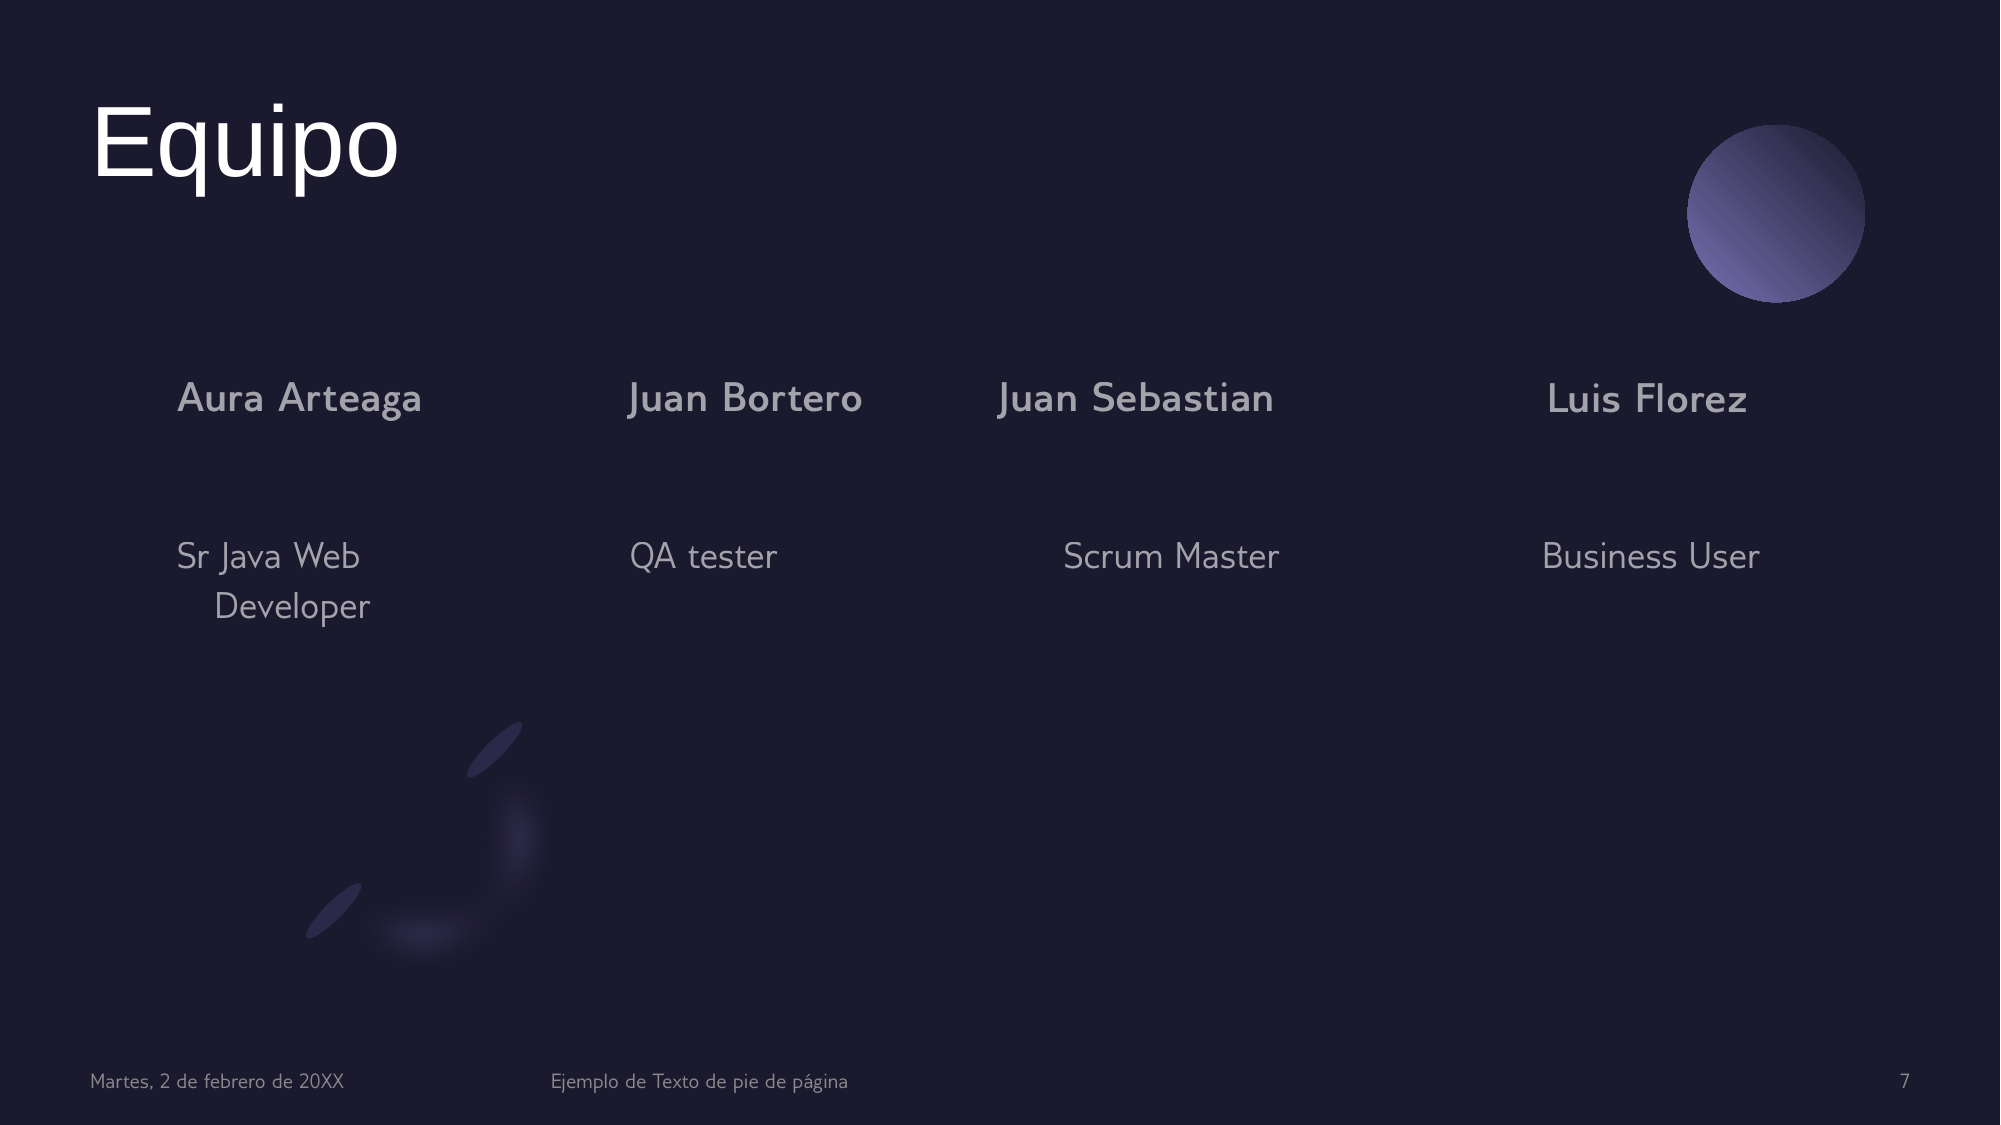

# Equipo
Aura Arteaga
Juan Bortero
Juan Sebastian
Luis Florez
Business User
Sr Java Web Developer
QA tester
Scrum Master
Martes, 2 de febrero de 20XX
Ejemplo de Texto de pie de página
7